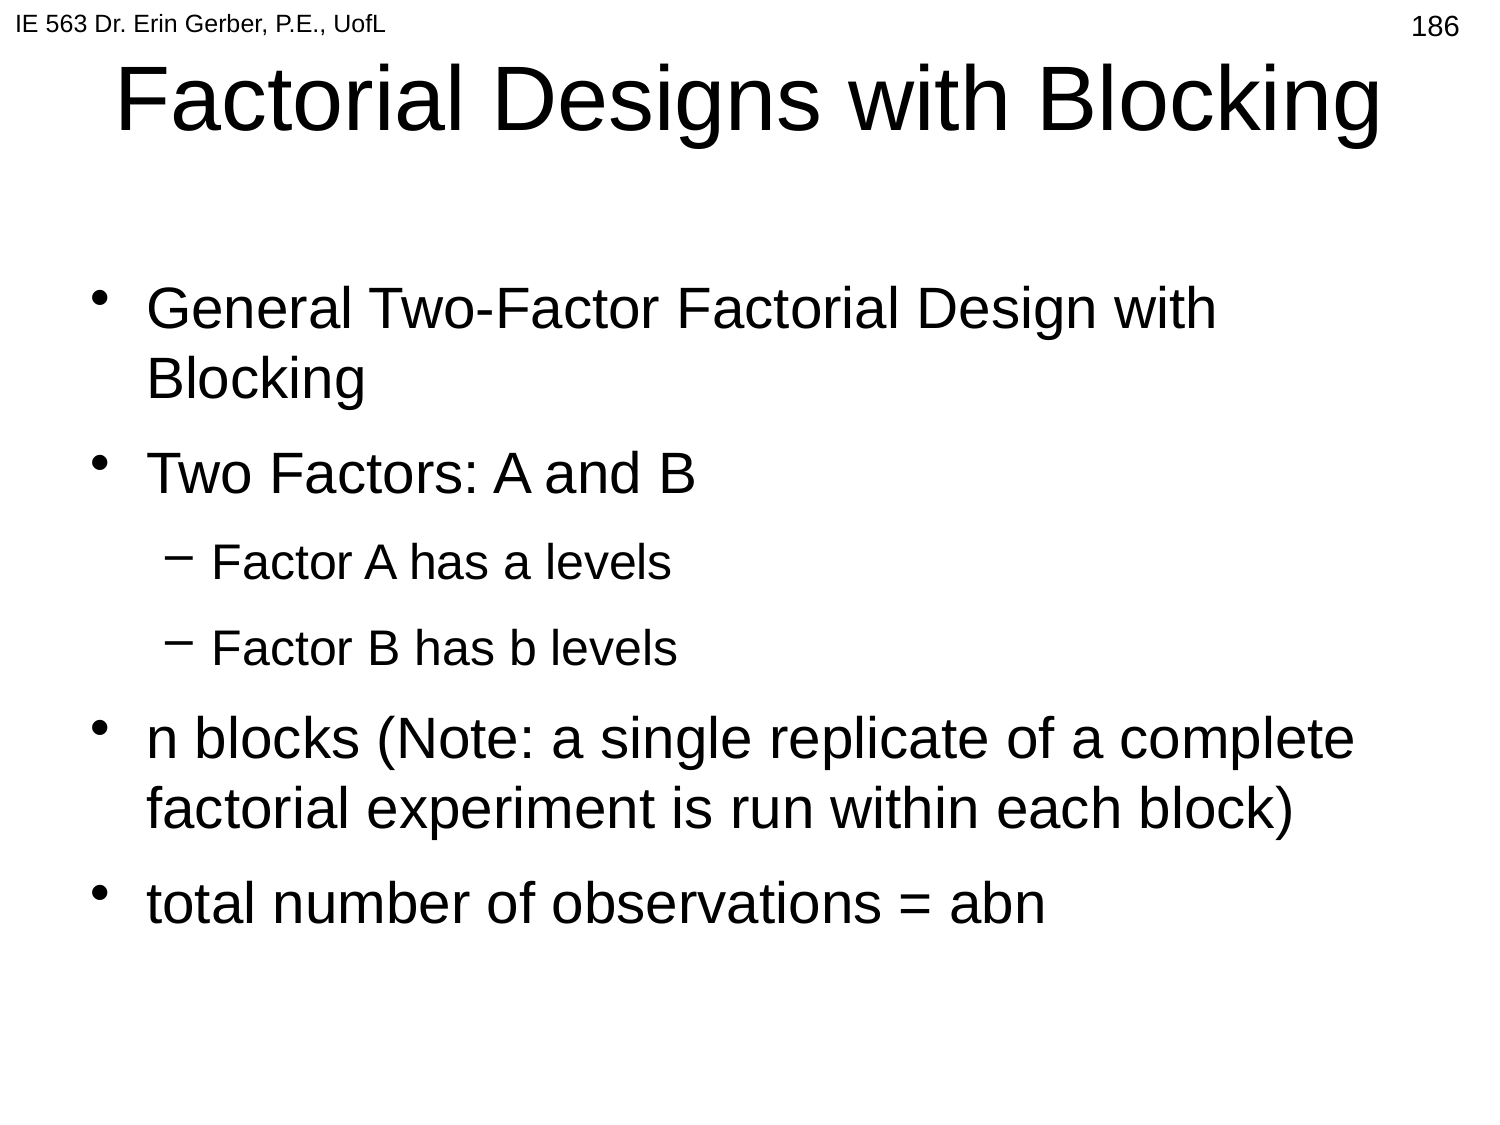

IE 563 Dr. Erin Gerber, P.E., UofL
# Factorial Designs with Blocking
186
General Two-Factor Factorial Design with Blocking
Two Factors: A and B
Factor A has a levels
Factor B has b levels
n blocks (Note: a single replicate of a complete factorial experiment is run within each block)
total number of observations = abn